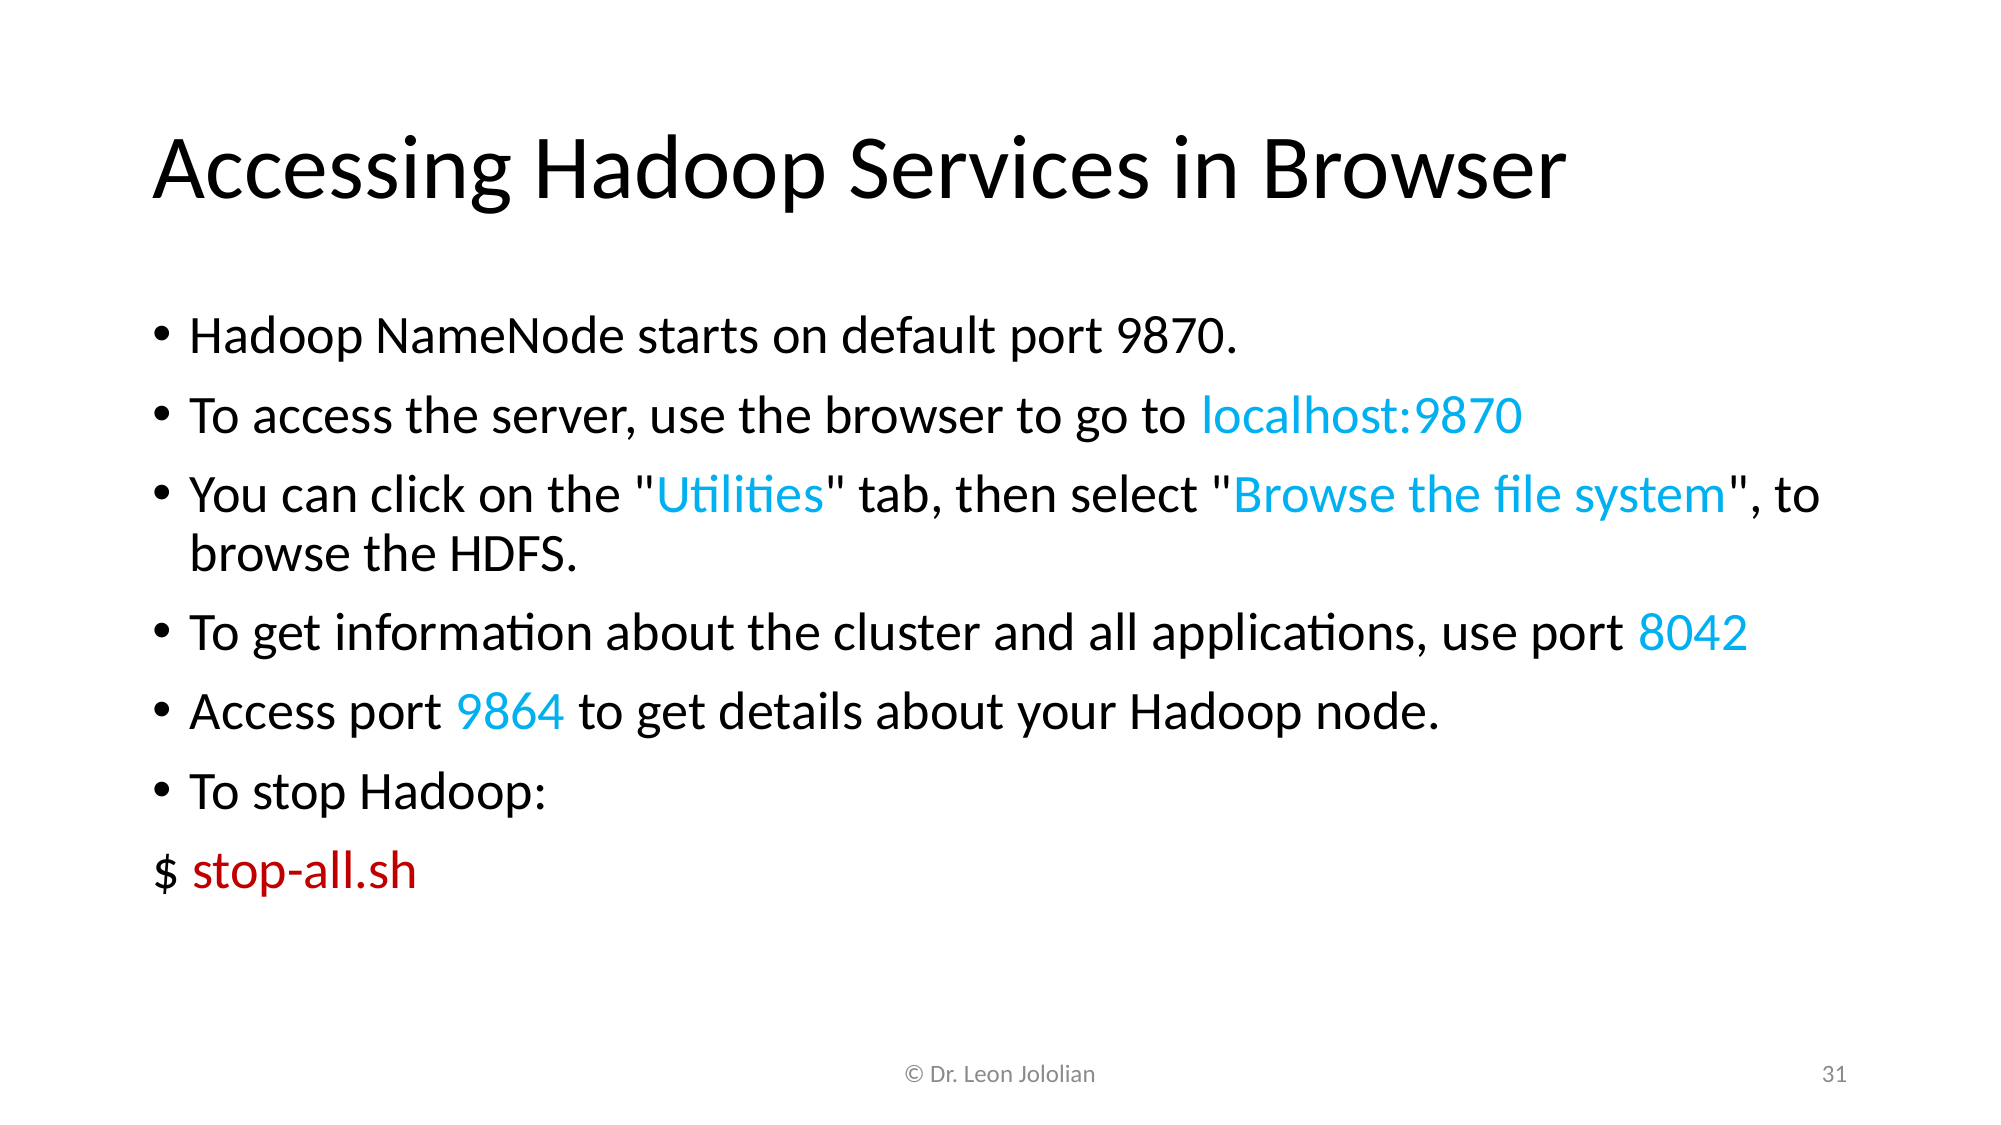

# Accessing Hadoop Services in Browser
Hadoop NameNode starts on default port 9870.
To access the server, use the browser to go to localhost:9870
You can click on the "Utilities" tab, then select "Browse the file system", to browse the HDFS.
To get information about the cluster and all applications, use port 8042
Access port 9864 to get details about your Hadoop node.
To stop Hadoop:
$ stop-all.sh
© Dr. Leon Jololian
31